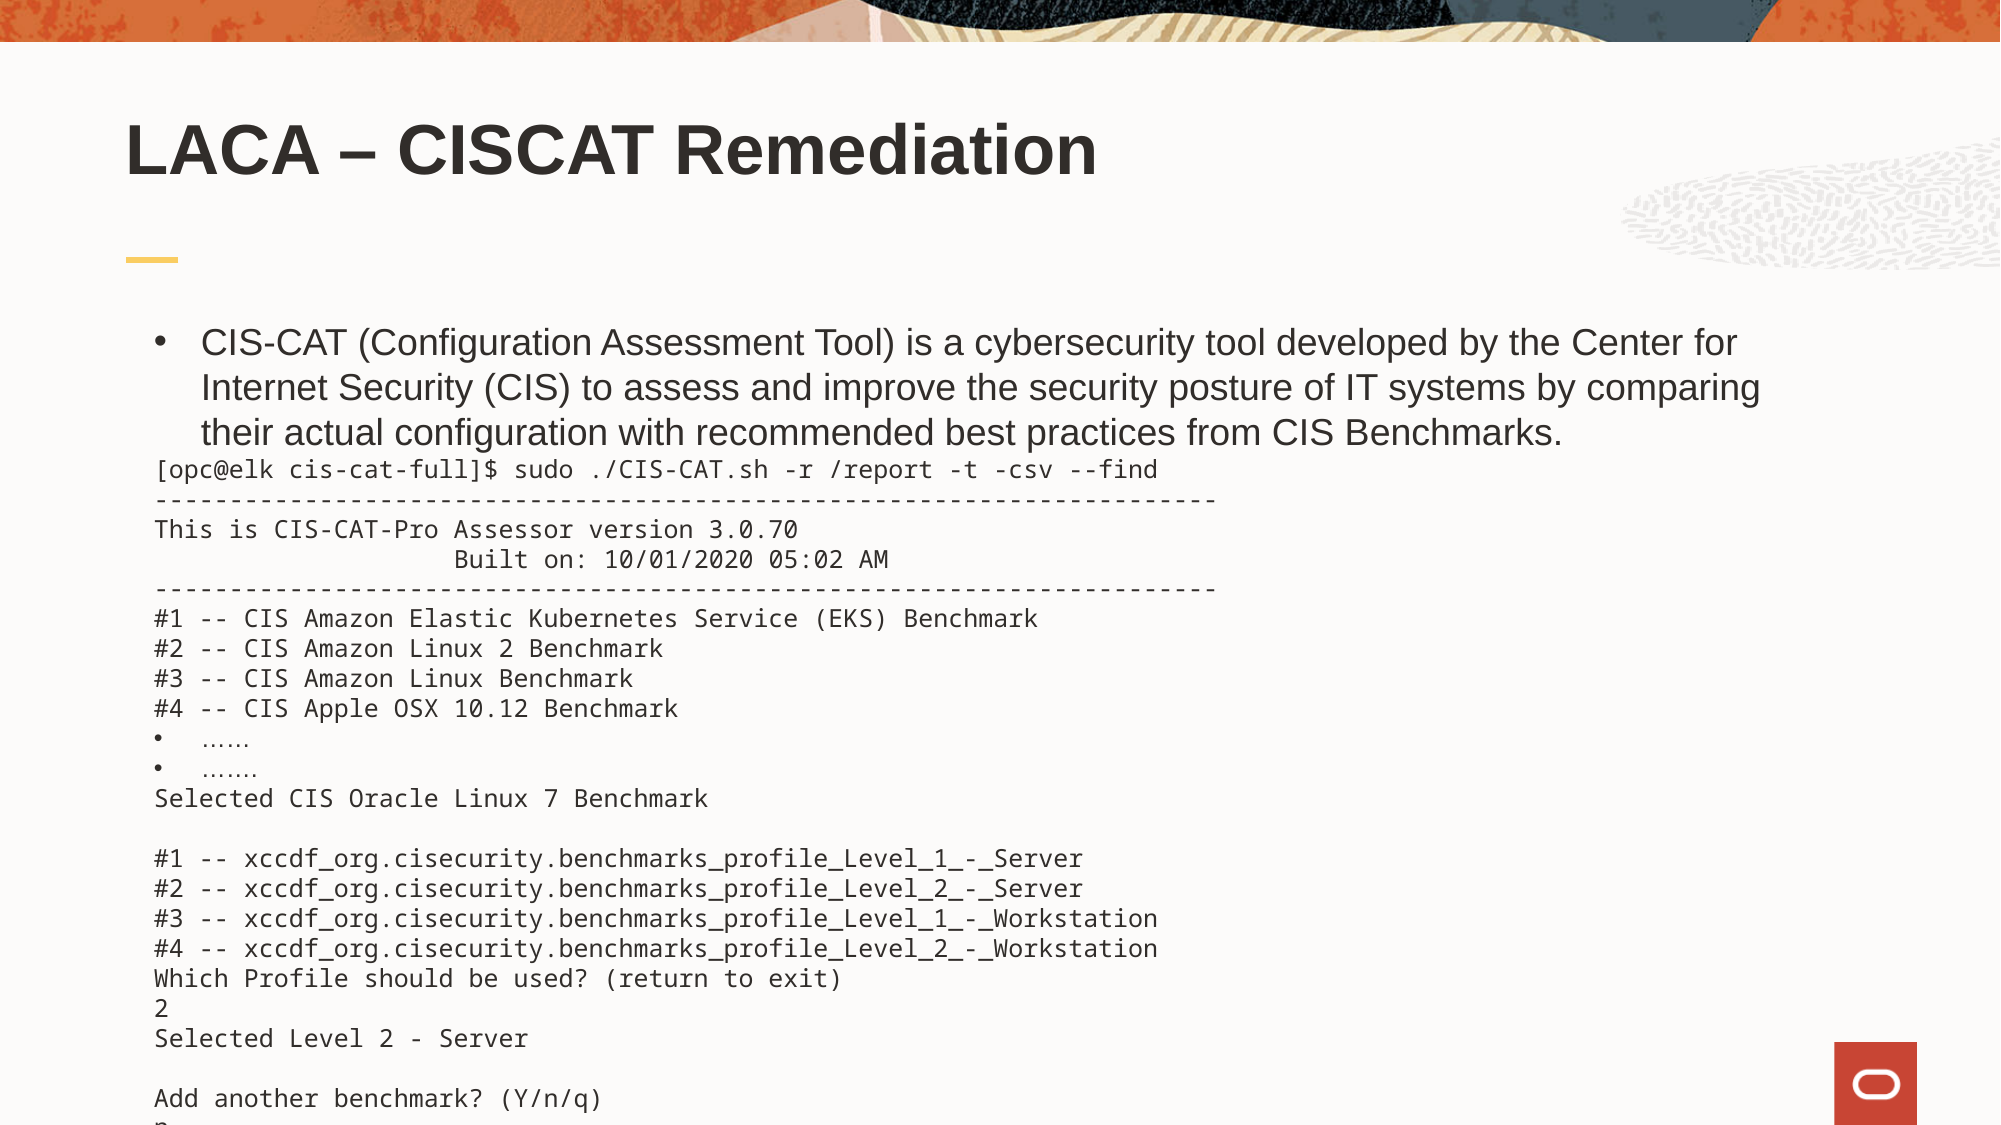

# LACA – CISCAT Remediation
CIS-CAT (Configuration Assessment Tool) is a cybersecurity tool developed by the Center for Internet Security (CIS) to assess and improve the security posture of IT systems by comparing their actual configuration with recommended best practices from CIS Benchmarks.
[opc@elk cis-cat-full]$ sudo ./CIS-CAT.sh -r /report -t -csv --find
-----------------------------------------------------------------------
This is CIS-CAT-Pro Assessor version 3.0.70
                    Built on: 10/01/2020 05:02 AM
-----------------------------------------------------------------------
#1 -- CIS Amazon Elastic Kubernetes Service (EKS) Benchmark
#2 -- CIS Amazon Linux 2 Benchmark
#3 -- CIS Amazon Linux Benchmark
#4 -- CIS Apple OSX 10.12 Benchmark
……
…….
Selected CIS Oracle Linux 7 Benchmark

#1 -- xccdf_org.cisecurity.benchmarks_profile_Level_1_-_Server
#2 -- xccdf_org.cisecurity.benchmarks_profile_Level_2_-_Server
#3 -- xccdf_org.cisecurity.benchmarks_profile_Level_1_-_Workstation
#4 -- xccdf_org.cisecurity.benchmarks_profile_Level_2_-_Workstation
Which Profile should be used? (return to exit)
2
Selected Level 2 - Server

Add another benchmark? (Y/n/q)
n